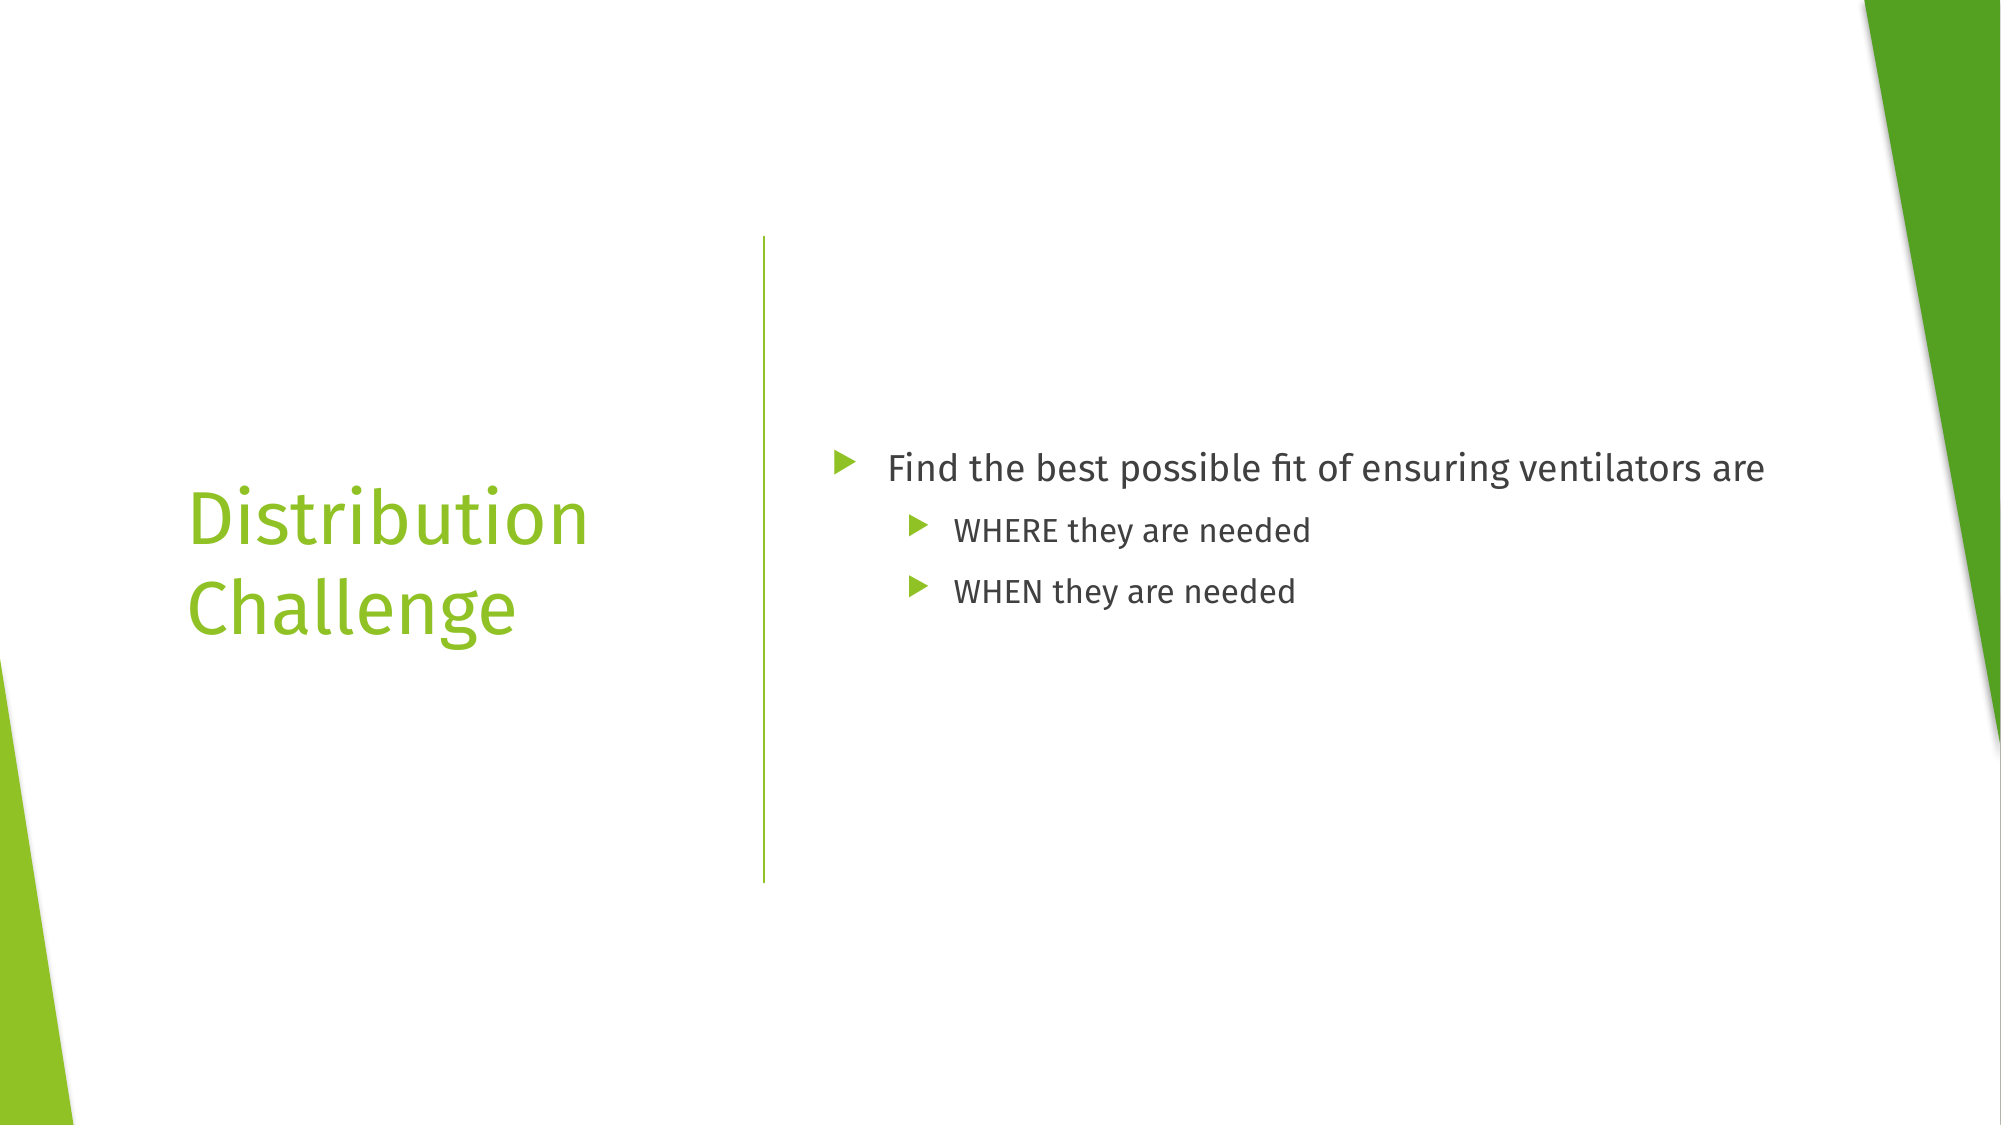

Find the best possible fit of ensuring ventilators are
WHERE they are needed
WHEN they are needed

# Distribution Challenge